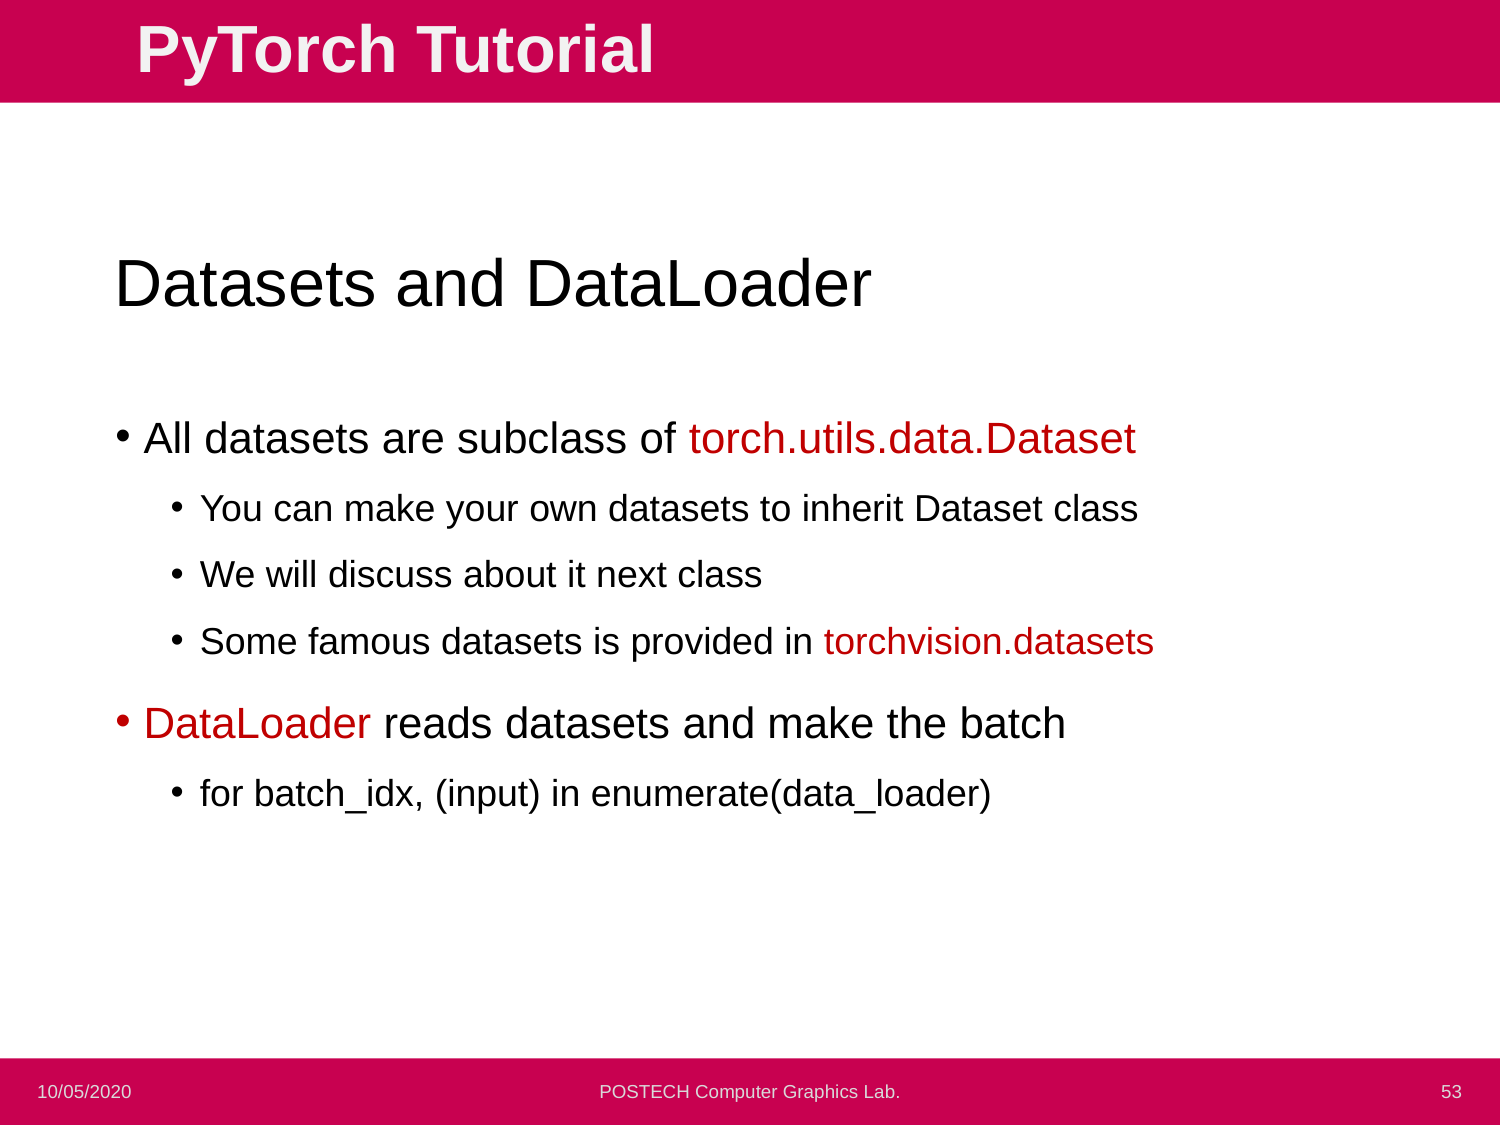

PyTorch Tutorial
Datasets and DataLoader
All datasets are subclass of torch.utils.data.Dataset
You can make your own datasets to inherit Dataset class
We will discuss about it next class
Some famous datasets is provided in torchvision.datasets
DataLoader reads datasets and make the batch
for batch_idx, (input) in enumerate(data_loader)

10/05/2020
POSTECH Computer Graphics Lab.
53